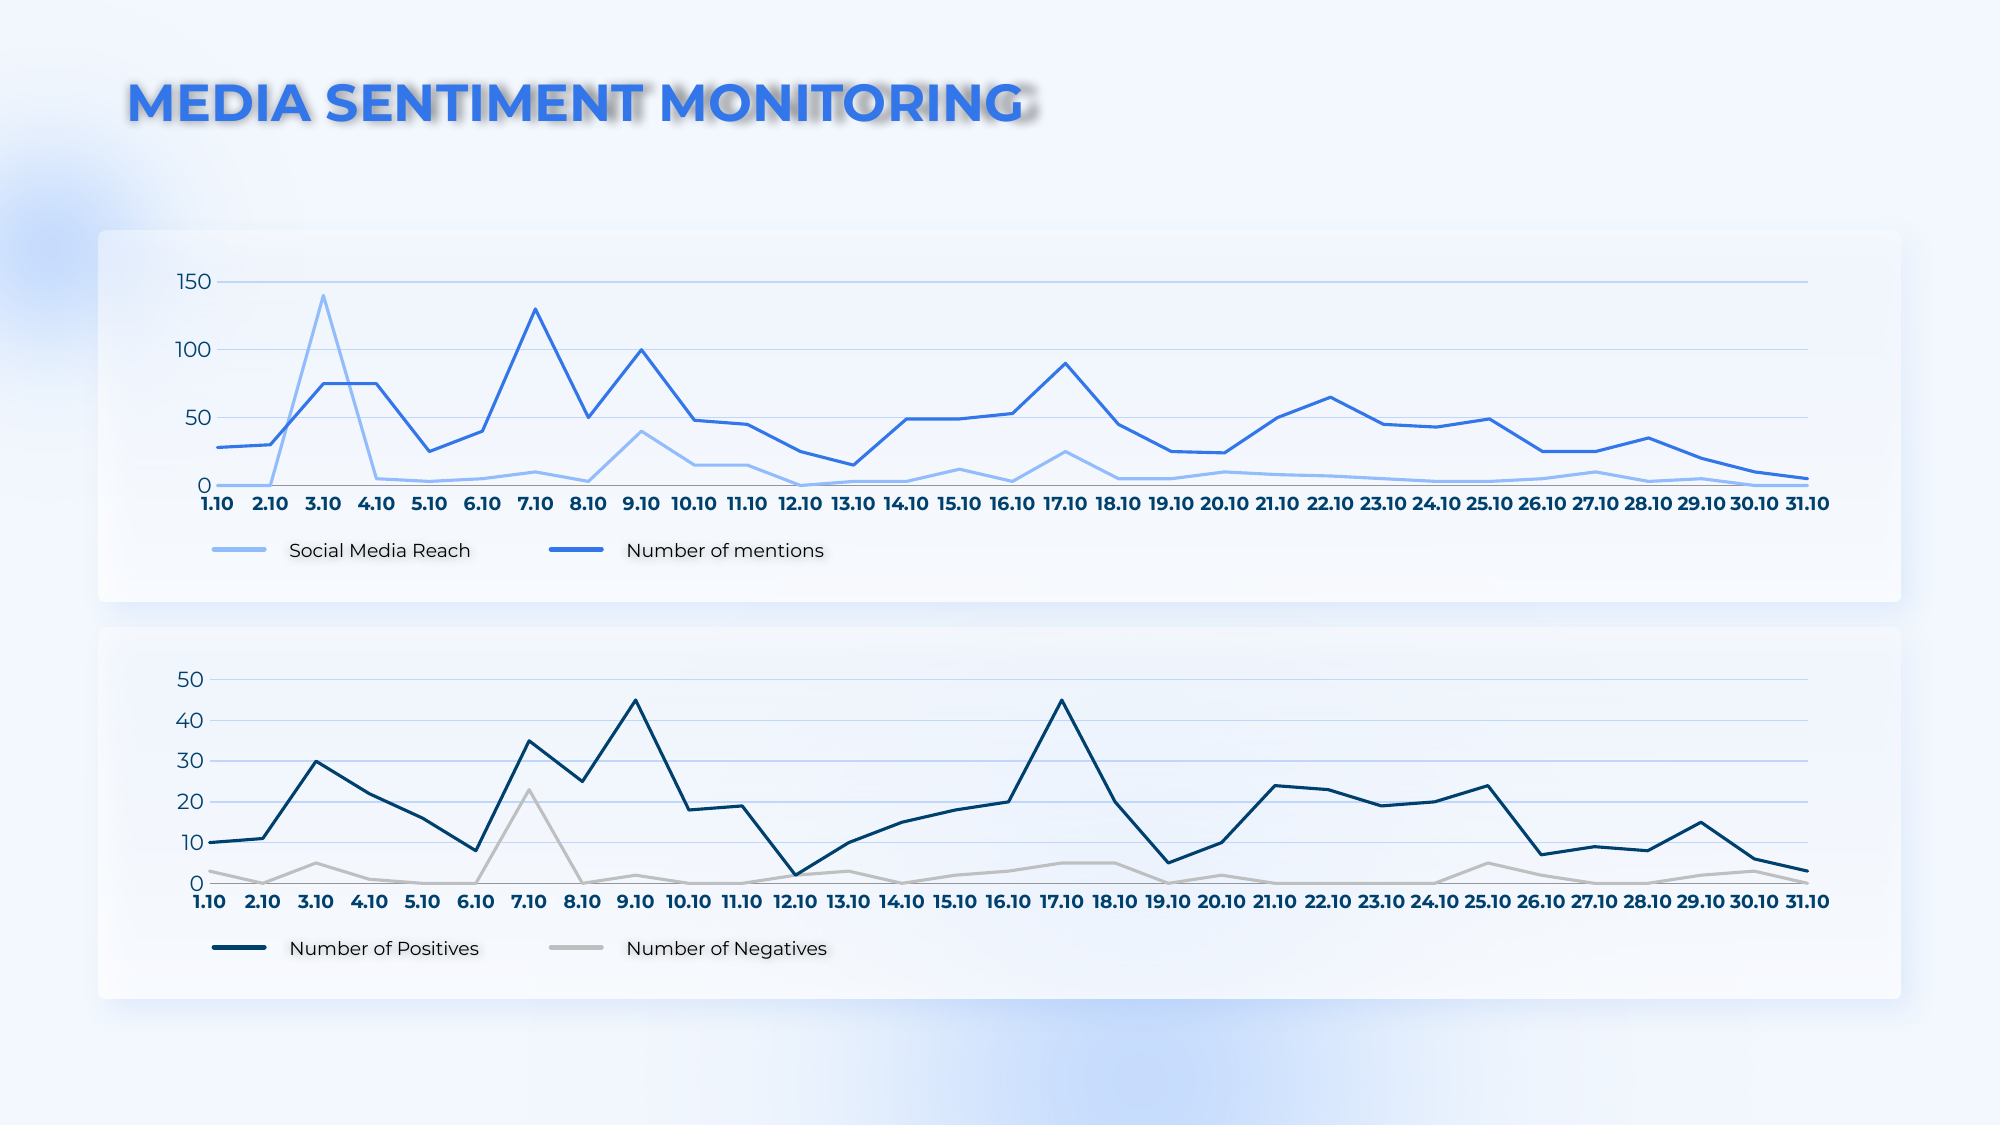

MEDIA SENTIMENT MONITORING

### Chart

| Category | Series 1 | Series 2 |
|---|---|---|
| 1.10 | 0.0 | 28.0 |
| 2.10 | 0.0 | 30.0 |
| 3.10 | 140.0 | 75.0 |
| 4.10 | 5.0 | 75.0 |
| 5.10 | 3.0 | 25.0 |
| 6.10 | 5.0 | 40.0 |
| 7.10 | 10.0 | 130.0 |
| 8.10 | 3.0 | 50.0 |
| 9.10 | 40.0 | 100.0 |
| 10.10 | 15.0 | 48.0 |
| 11.10 | 15.0 | 45.0 |
| 12.10 | 0.0 | 25.0 |
| 13.10 | 3.0 | 15.0 |
| 14.10 | 3.0 | 49.0 |
| 15.10 | 12.0 | 49.0 |
| 16.10 | 3.0 | 53.0 |
| 17.10 | 25.0 | 90.0 |
| 18.10 | 5.0 | 45.0 |
| 19.10 | 5.0 | 25.0 |
| 20.10 | 10.0 | 24.0 |
| 21.10 | 8.0 | 50.0 |
| 22.10 | 7.0 | 65.0 |
| 23.10 | 5.0 | 45.0 |
| 24.10 | 3.0 | 43.0 |
| 25.10 | 3.0 | 49.0 |
| 26.10 | 5.0 | 25.0 |
| 27.10 | 10.0 | 25.0 |
| 28.10 | 3.0 | 35.0 |
| 29.10 | 5.0 | 20.0 |
| 30.10 | 0.0 | 10.0 |
| 31.10 | 0.0 | 5.0 |
Social Media Reach
Number of mentions

### Chart

| Category | Series 1 | Series 2 |
|---|---|---|
| 1.10 | 3.0 | 10.0 |
| 2.10 | 0.0 | 11.0 |
| 3.10 | 5.0 | 30.0 |
| 4.10 | 1.0 | 22.0 |
| 5.10 | 0.0 | 16.0 |
| 6.10 | 0.0 | 8.0 |
| 7.10 | 23.0 | 35.0 |
| 8.10 | 0.0 | 25.0 |
| 9.10 | 2.0 | 45.0 |
| 10.10 | 0.0 | 18.0 |
| 11.10 | 0.0 | 19.0 |
| 12.10 | 2.0 | 2.0 |
| 13.10 | 3.0 | 10.0 |
| 14.10 | 0.0 | 15.0 |
| 15.10 | 2.0 | 18.0 |
| 16.10 | 3.0 | 20.0 |
| 17.10 | 5.0 | 45.0 |
| 18.10 | 5.0 | 20.0 |
| 19.10 | 0.0 | 5.0 |
| 20.10 | 2.0 | 10.0 |
| 21.10 | 0.0 | 24.0 |
| 22.10 | 0.0 | 23.0 |
| 23.10 | 0.0 | 19.0 |
| 24.10 | 0.0 | 20.0 |
| 25.10 | 5.0 | 24.0 |
| 26.10 | 2.0 | 7.0 |
| 27.10 | 0.0 | 9.0 |
| 28.10 | 0.0 | 8.0 |
| 29.10 | 2.0 | 15.0 |
| 30.10 | 3.0 | 6.0 |
| 31.10 | 0.0 | 3.0 |
Number of Positives
Number of Negatives